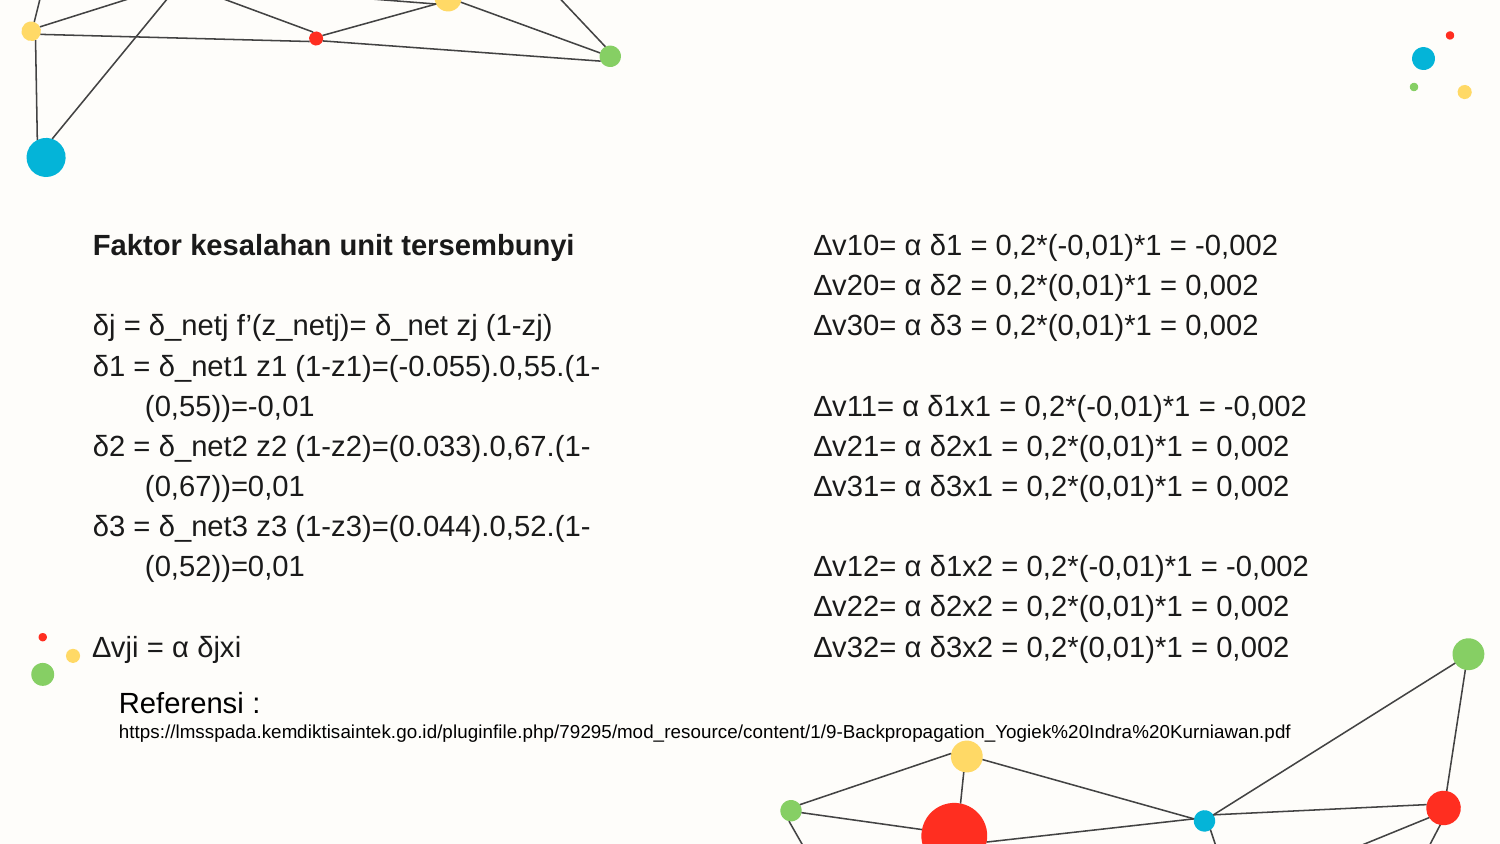

Faktor kesalahan unit tersembunyi

δj = δ_netj f’(z_netj)= δ_net zj (1-zj)
δ1 = δ_net1 z1 (1-z1)=(-0.055).0,55.(1-(0,55))=-0,01
δ2 = δ_net2 z2 (1-z2)=(0.033).0,67.(1-(0,67))=0,01
δ3 = δ_net3 z3 (1-z3)=(0.044).0,52.(1-(0,52))=0,01

∆vji = α δjxi

∆v10= α δ1 = 0,2*(-0,01)*1 = -0,002
∆v20= α δ2 = 0,2*(0,01)*1 = 0,002
∆v30= α δ3 = 0,2*(0,01)*1 = 0,002

∆v11= α δ1x1 = 0,2*(-0,01)*1 = -0,002
∆v21= α δ2x1 = 0,2*(0,01)*1 = 0,002
∆v31= α δ3x1 = 0,2*(0,01)*1 = 0,002

∆v12= α δ1x2 = 0,2*(-0,01)*1 = -0,002
∆v22= α δ2x2 = 0,2*(0,01)*1 = 0,002
∆v32= α δ3x2 = 0,2*(0,01)*1 = 0,002

Referensi :
https://lmsspada.kemdiktisaintek.go.id/pluginfile.php/79295/mod_resource/content/1/9-Backpropagation_Yogiek%20Indra%20Kurniawan.pdf